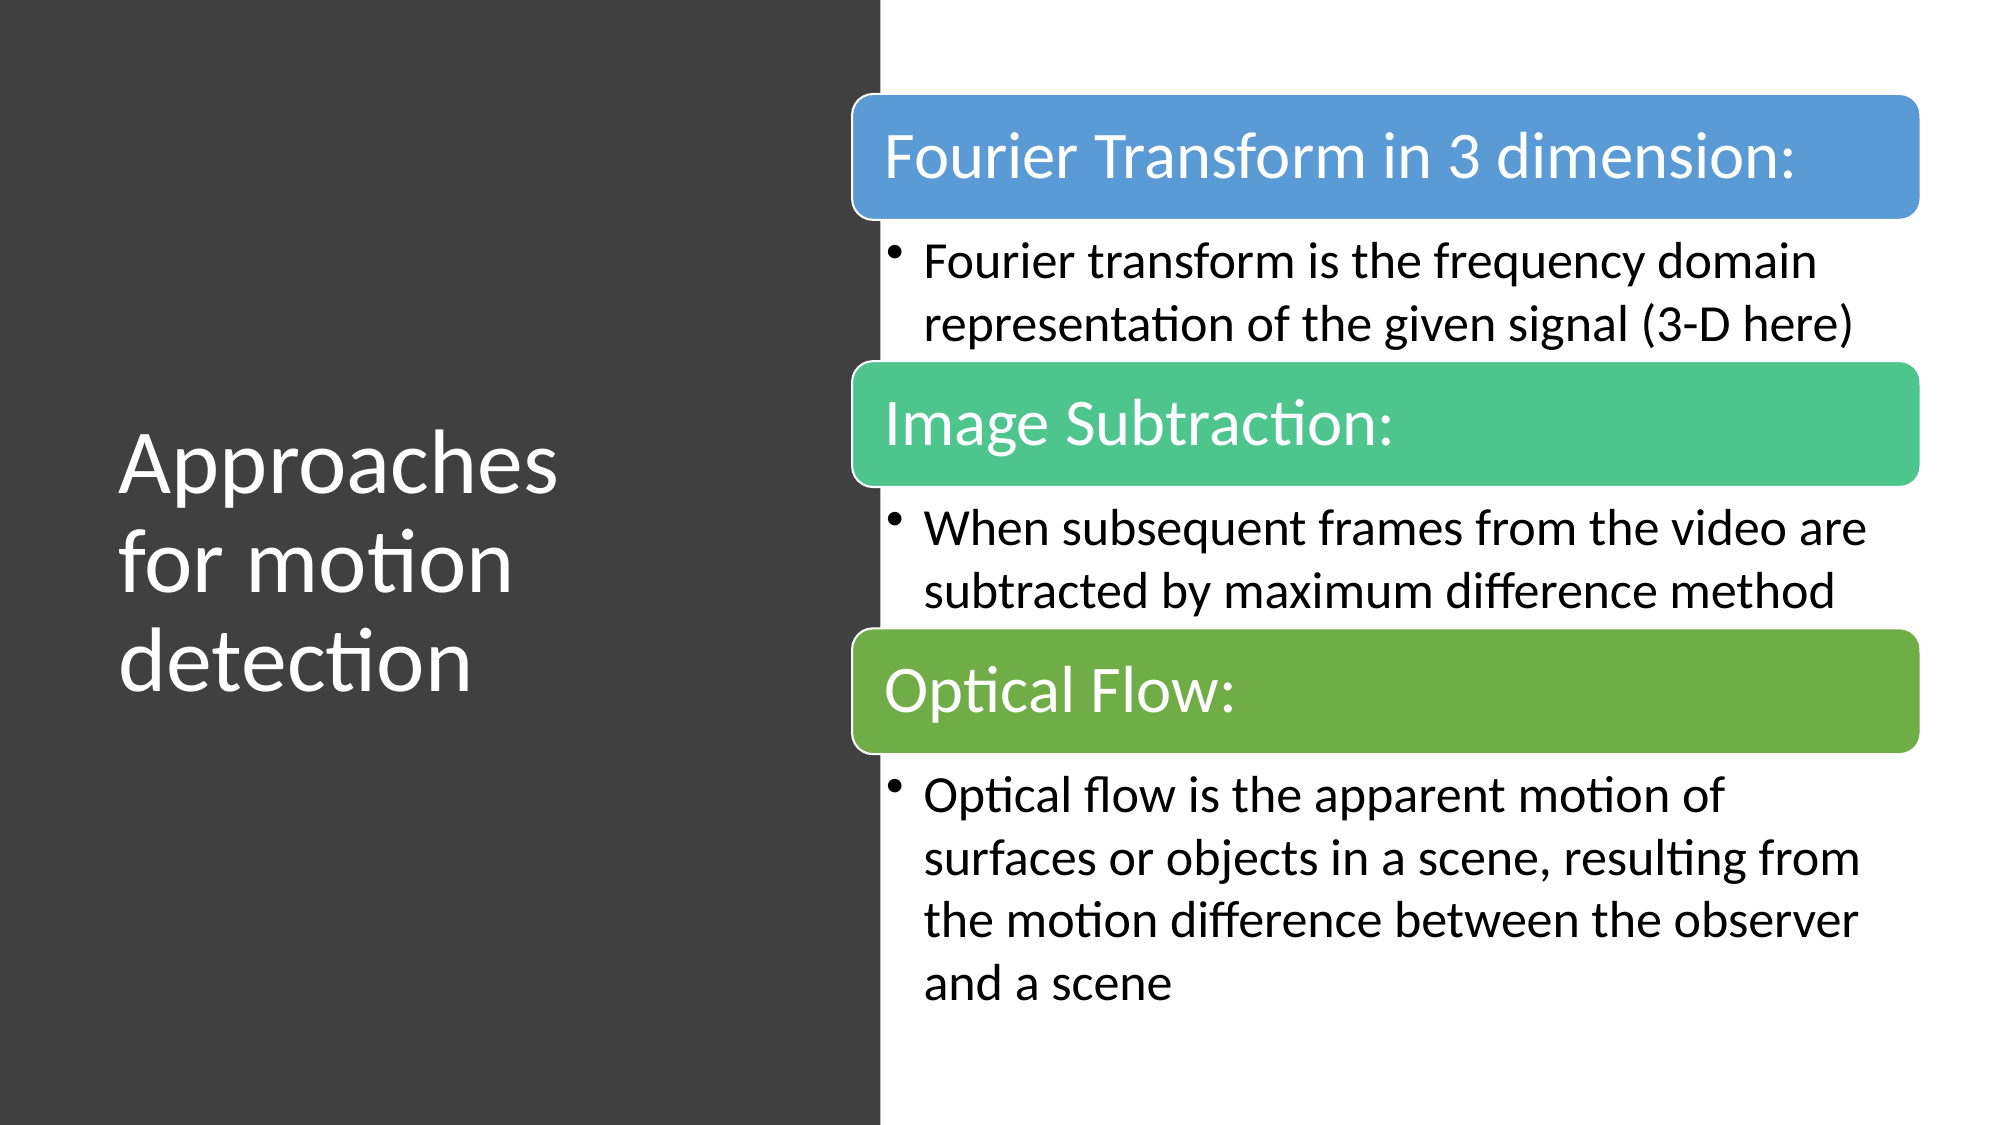

# Approaches for motion detection
Fourier Transform in 3 dimension:
Fourier transform is the frequency domain representation of the given signal (3-D here)
Image Subtraction:
When subsequent frames from the video are subtracted by maximum difference method
Optical Flow:
Optical flow is the apparent motion of surfaces or objects in a scene, resulting from the motion difference between the observer and a scene